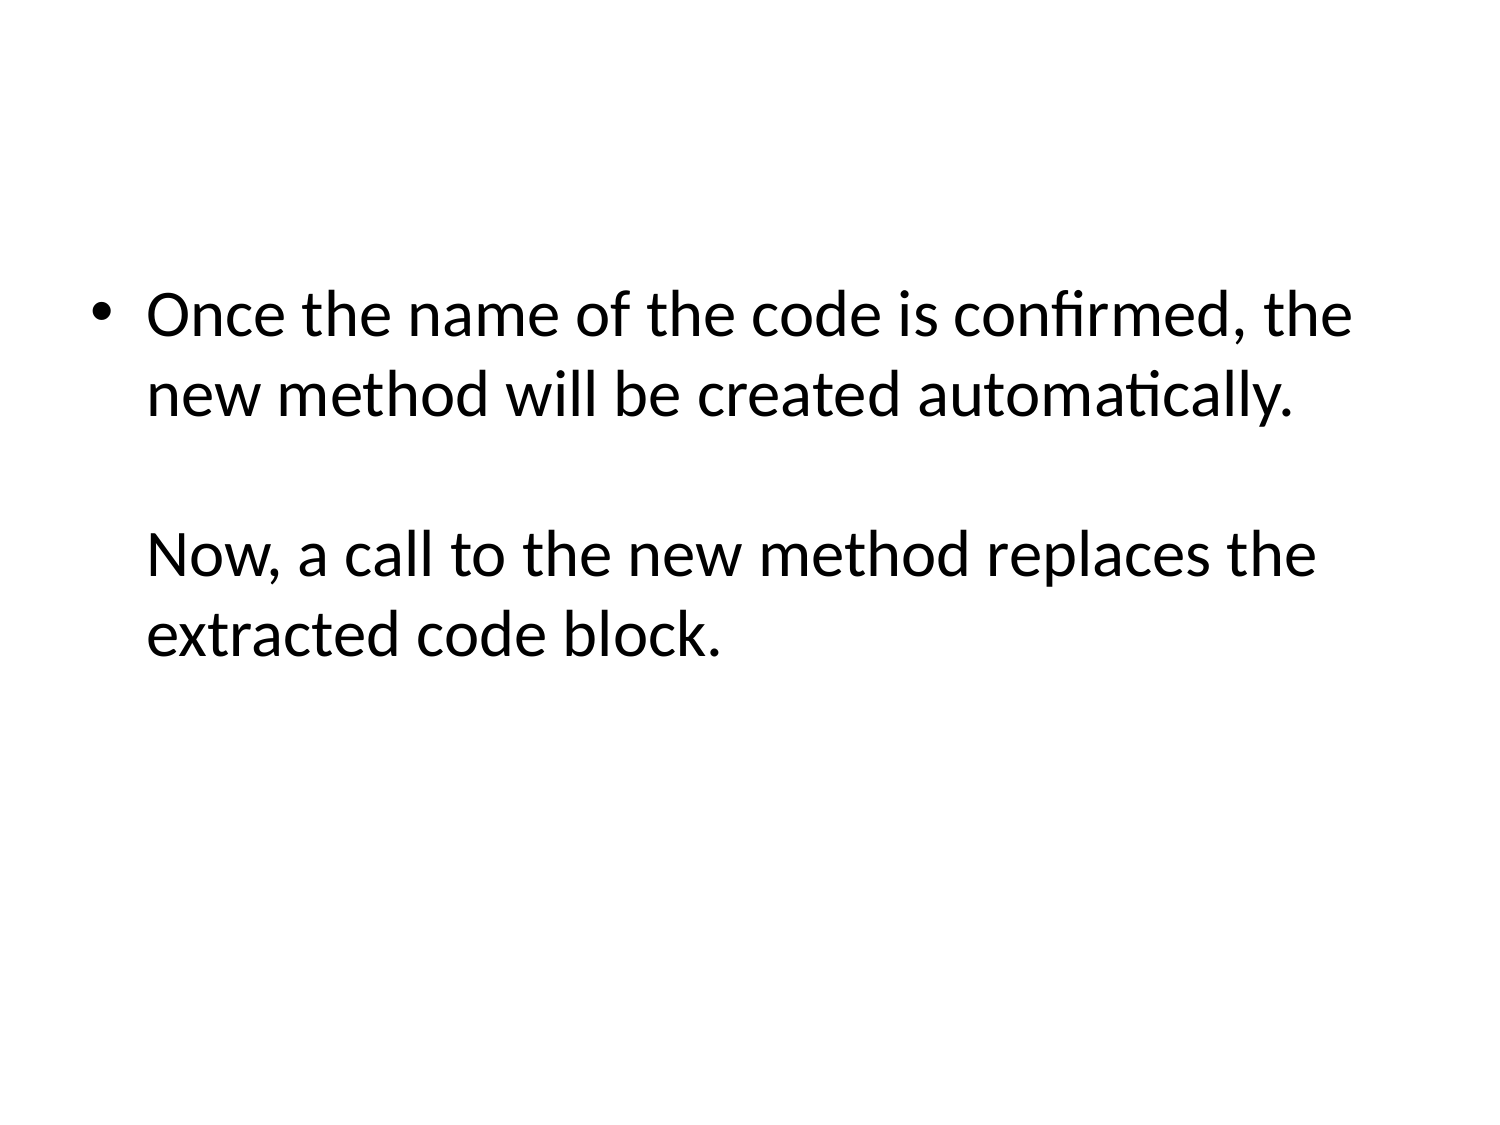

#
Once the name of the code is confirmed, the new method will be created automatically.
Now, a call to the new method replaces the extracted code block.